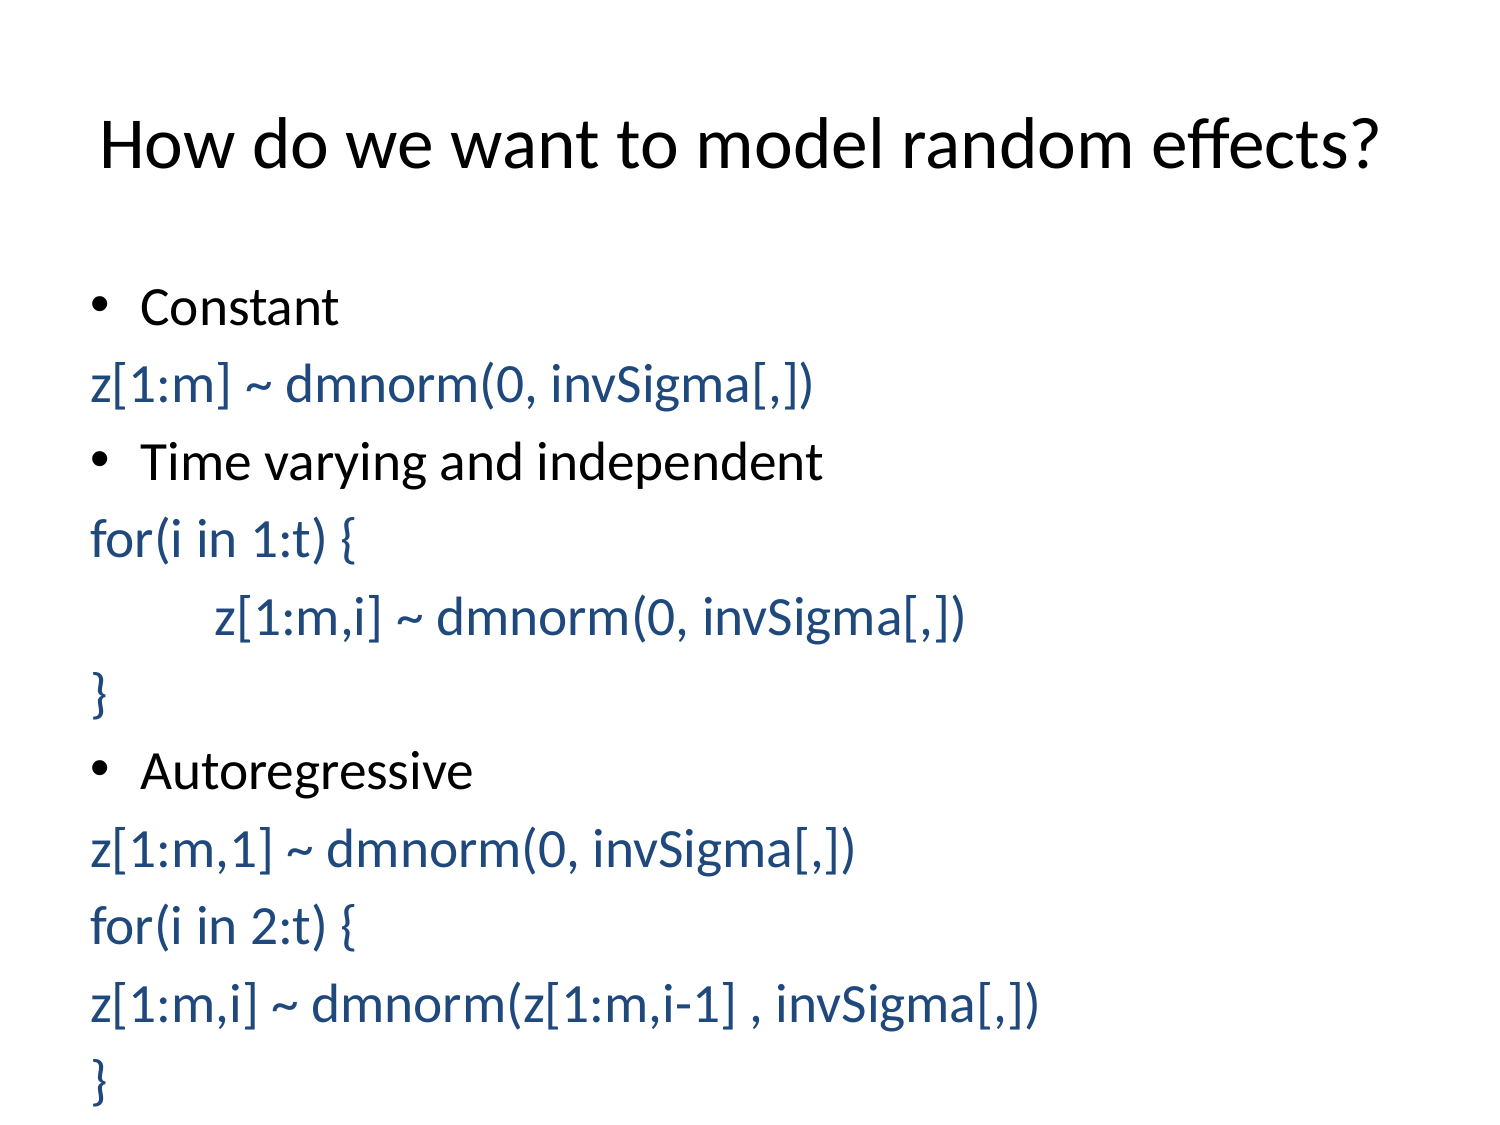

# How do we want to model random effects?
Constant
z[1:m] ~ dmnorm(0, invSigma[,])
Time varying and independent
for(i in 1:t) {
	z[1:m,i] ~ dmnorm(0, invSigma[,])
}
Autoregressive
z[1:m,1] ~ dmnorm(0, invSigma[,])
for(i in 2:t) {
z[1:m,i] ~ dmnorm(z[1:m,i-1] , invSigma[,])
}